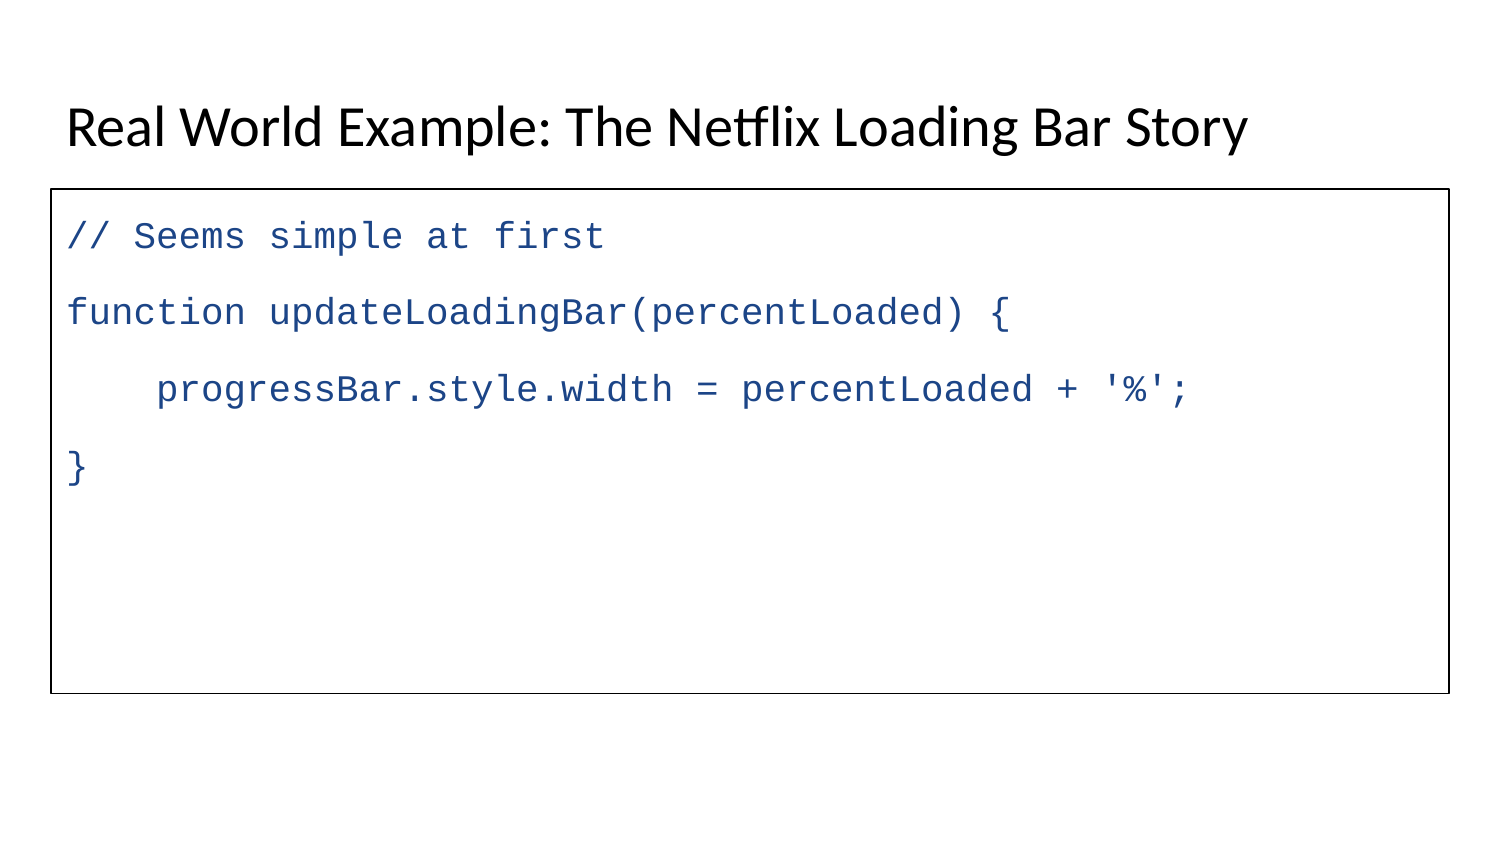

# Real World Example: The Netflix Loading Bar Story
// Seems simple at first
function updateLoadingBar(percentLoaded) {
    progressBar.style.width = percentLoaded + '%';
}